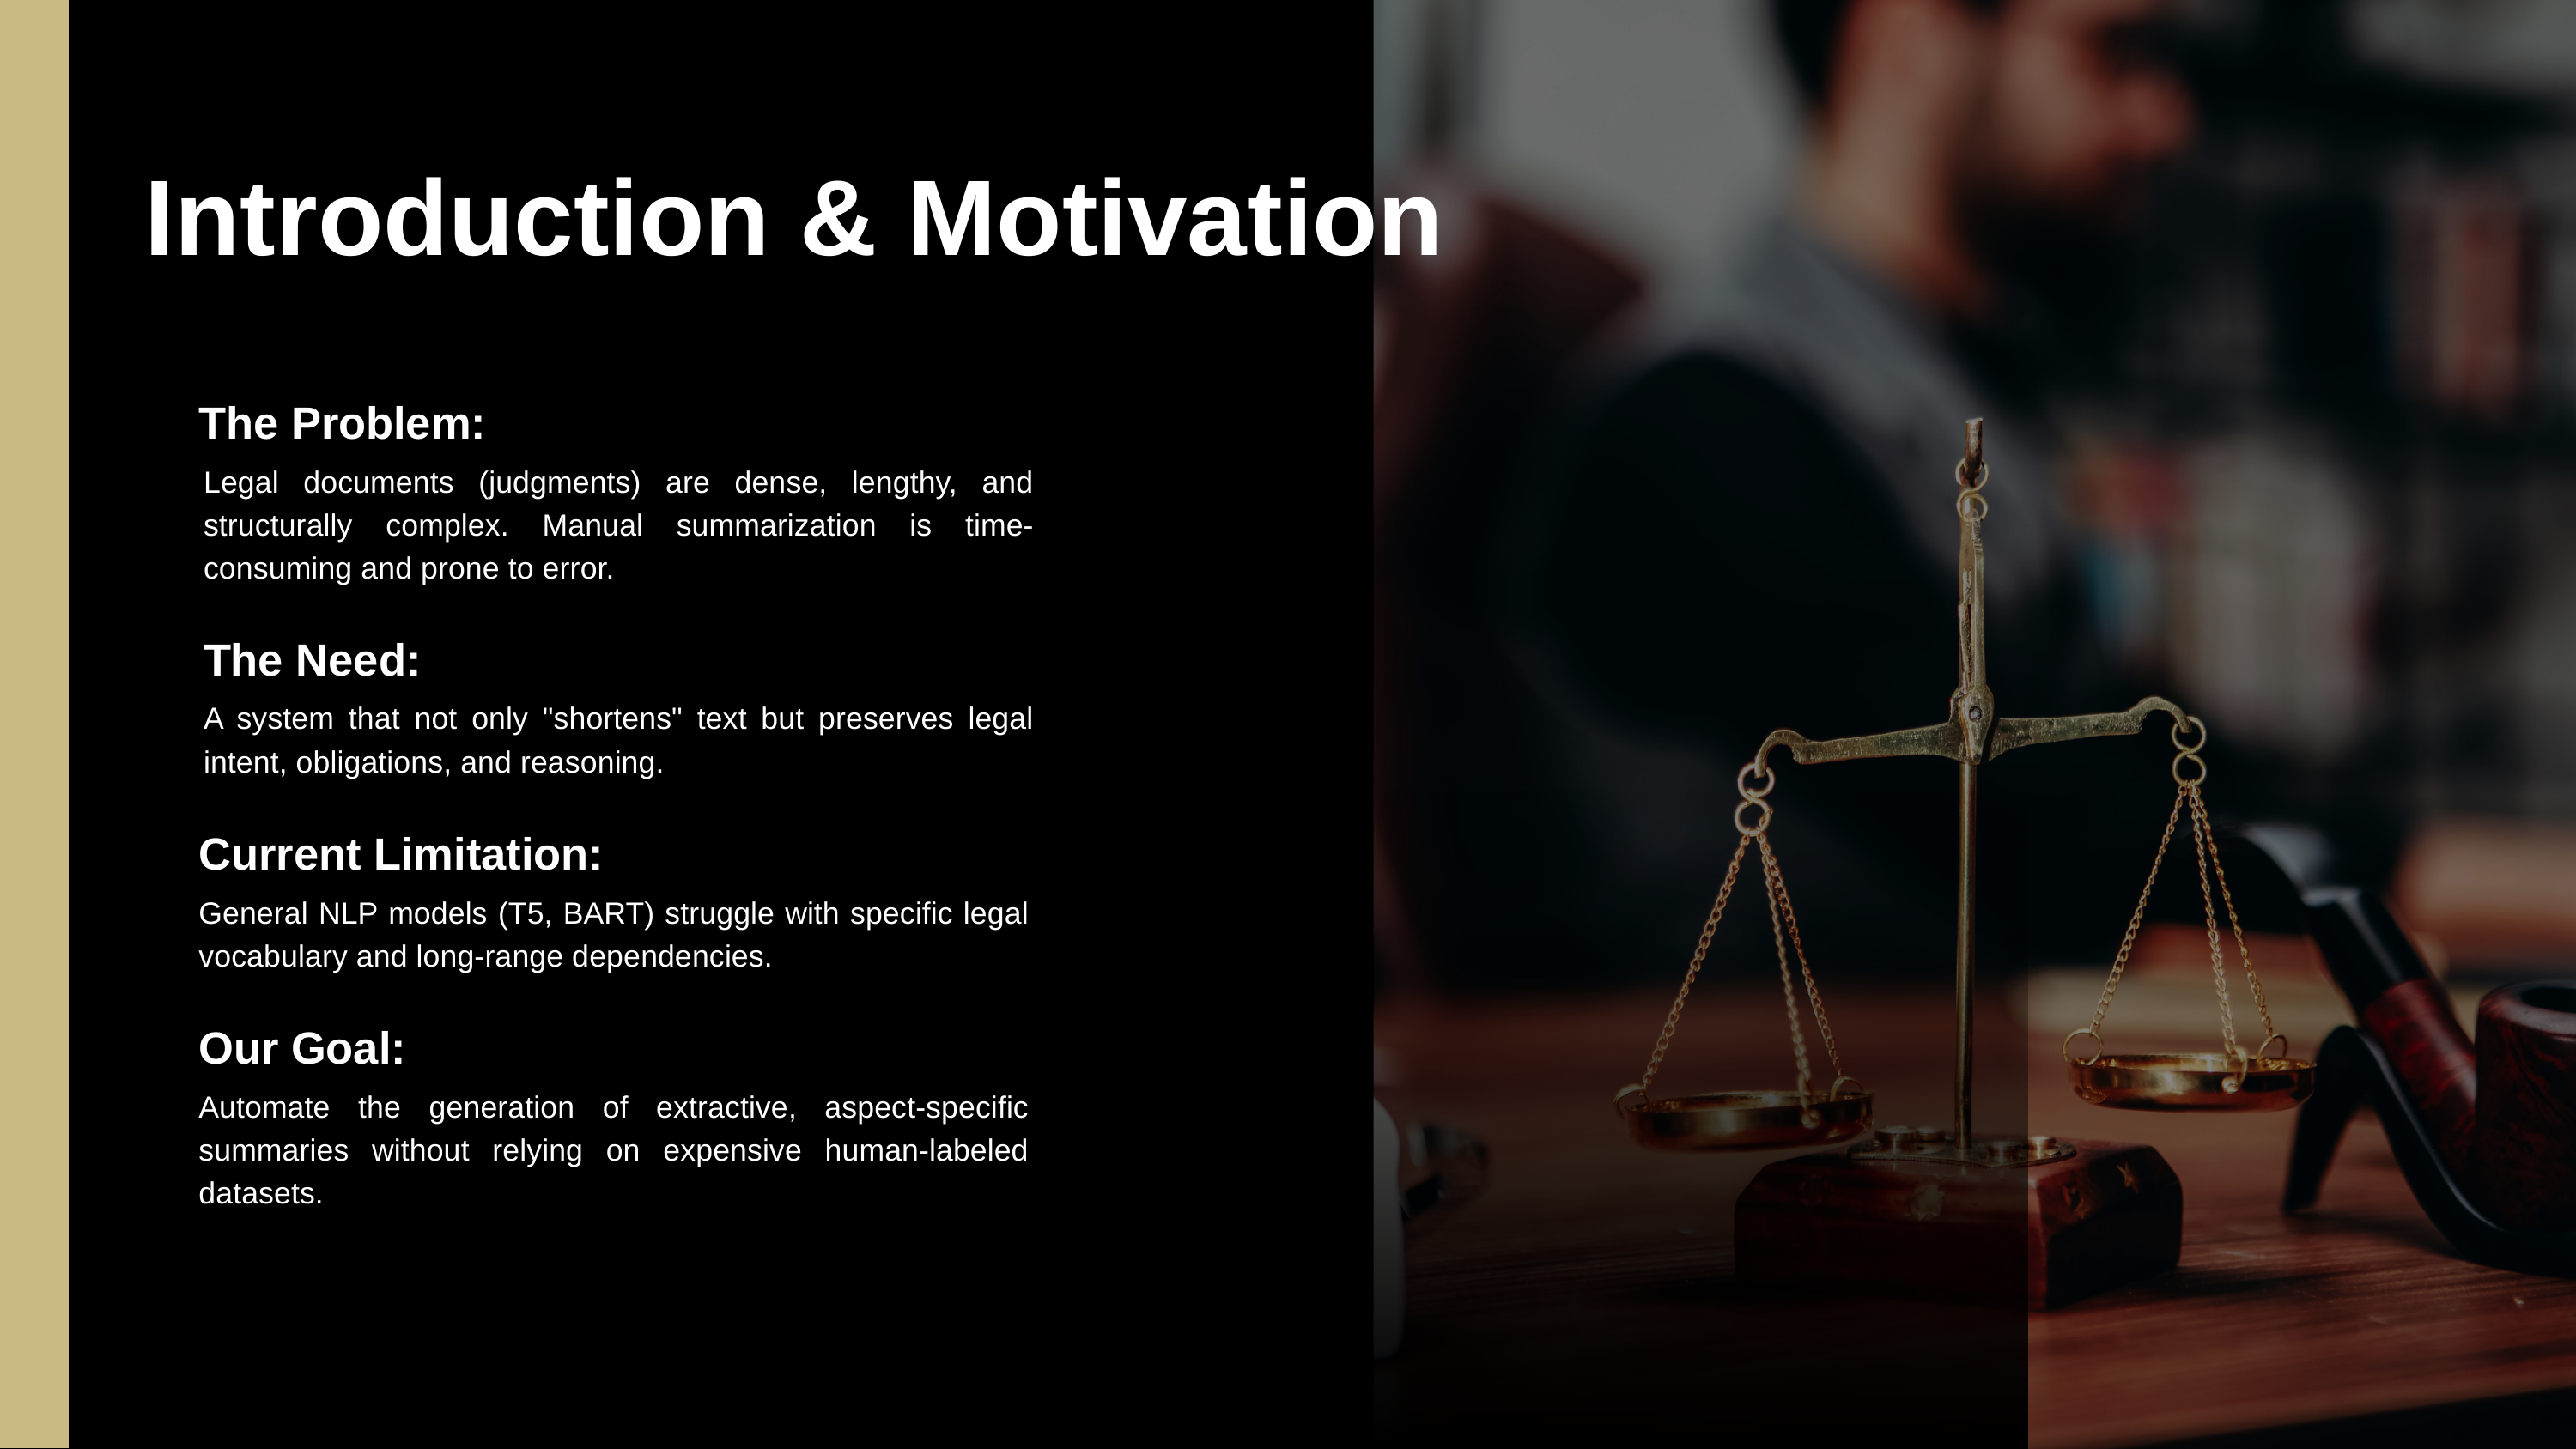

Introduction & Motivation
The Problem:
Legal documents (judgments) are dense, lengthy, and structurally complex. Manual summarization is time-consuming and prone to error.
The Need:
A system that not only "shortens" text but preserves legal intent, obligations, and reasoning.
Current Limitation:
General NLP models (T5, BART) struggle with specific legal vocabulary and long-range dependencies.
Our Goal:
Automate the generation of extractive, aspect-specific summaries without relying on expensive human-labeled datasets.